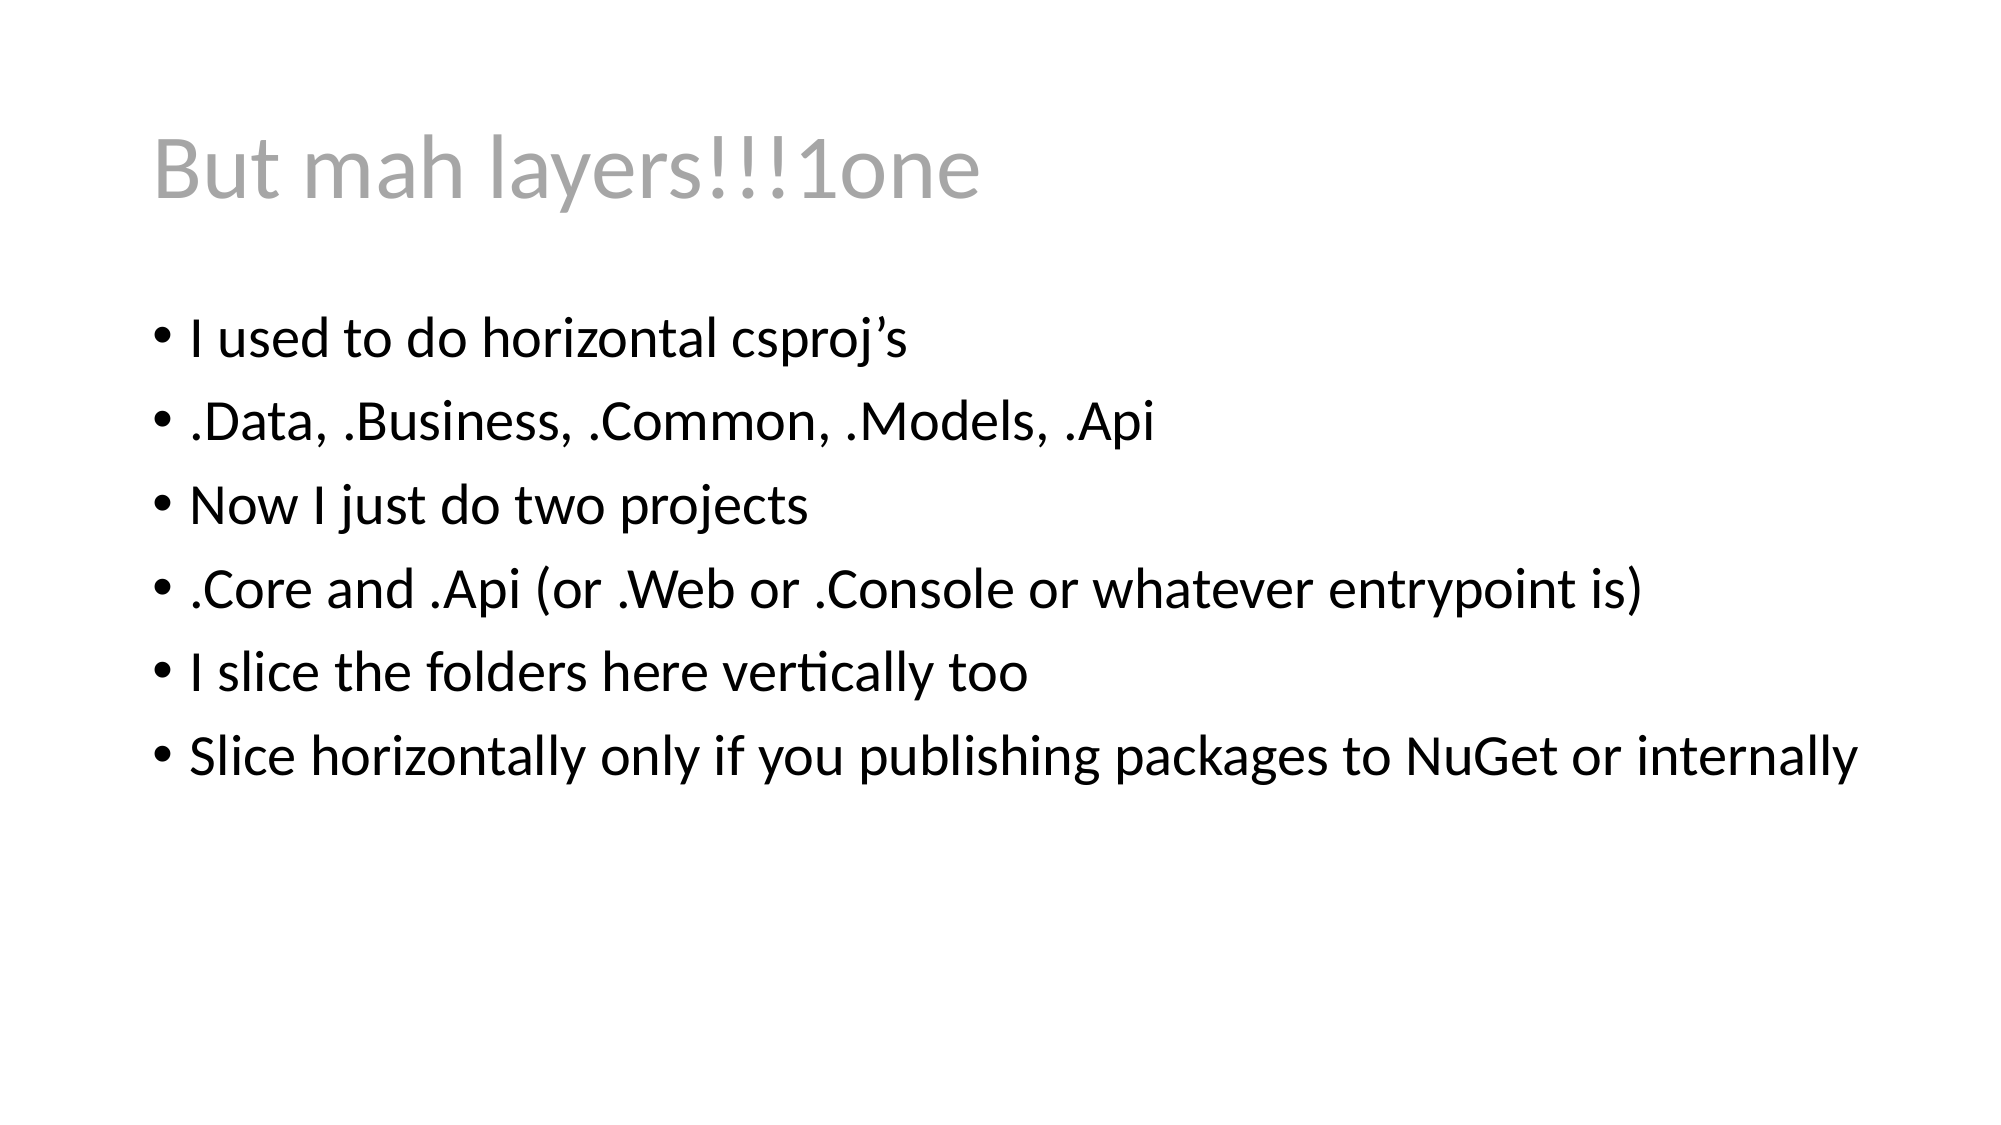

# But mah layers!!!1one
I used to do horizontal csproj’s
.Data, .Business, .Common, .Models, .Api
Now I just do two projects
.Core and .Api (or .Web or .Console or whatever entrypoint is)
I slice the folders here vertically too
Slice horizontally only if you publishing packages to NuGet or internally